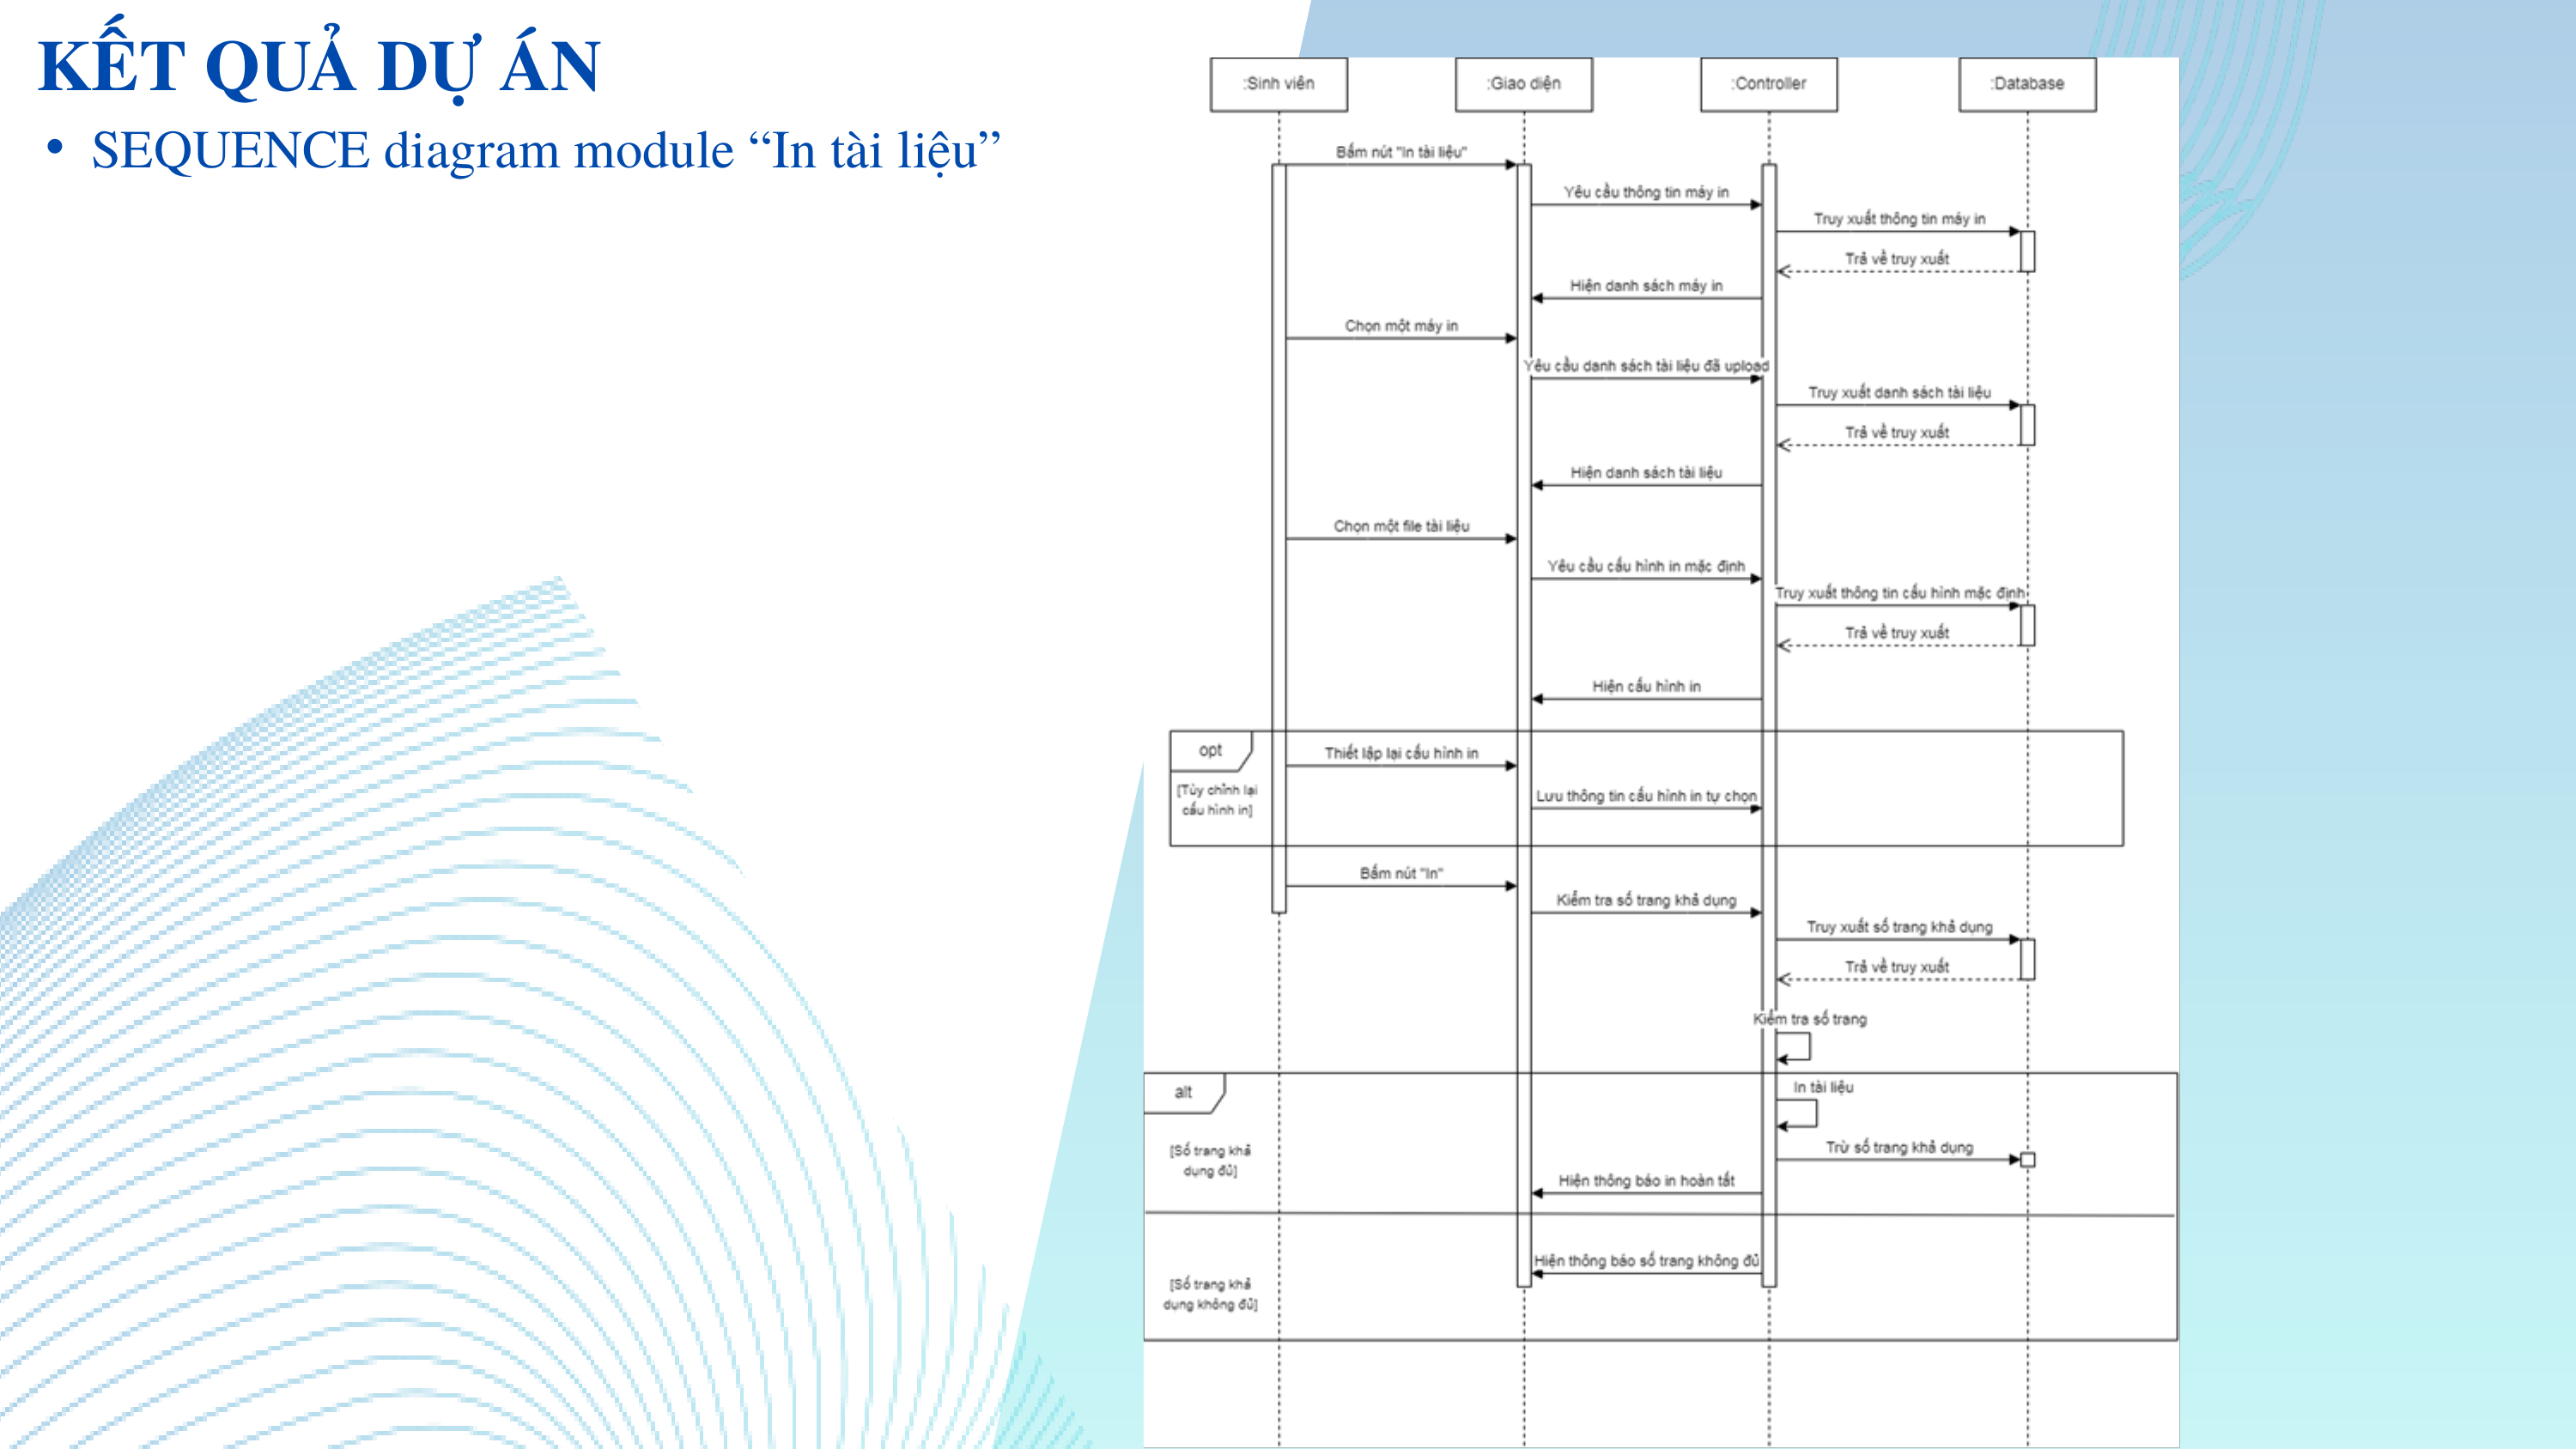

KẾT QUẢ DỰ ÁN

SEQUENCE diagram module “In tài liệu”